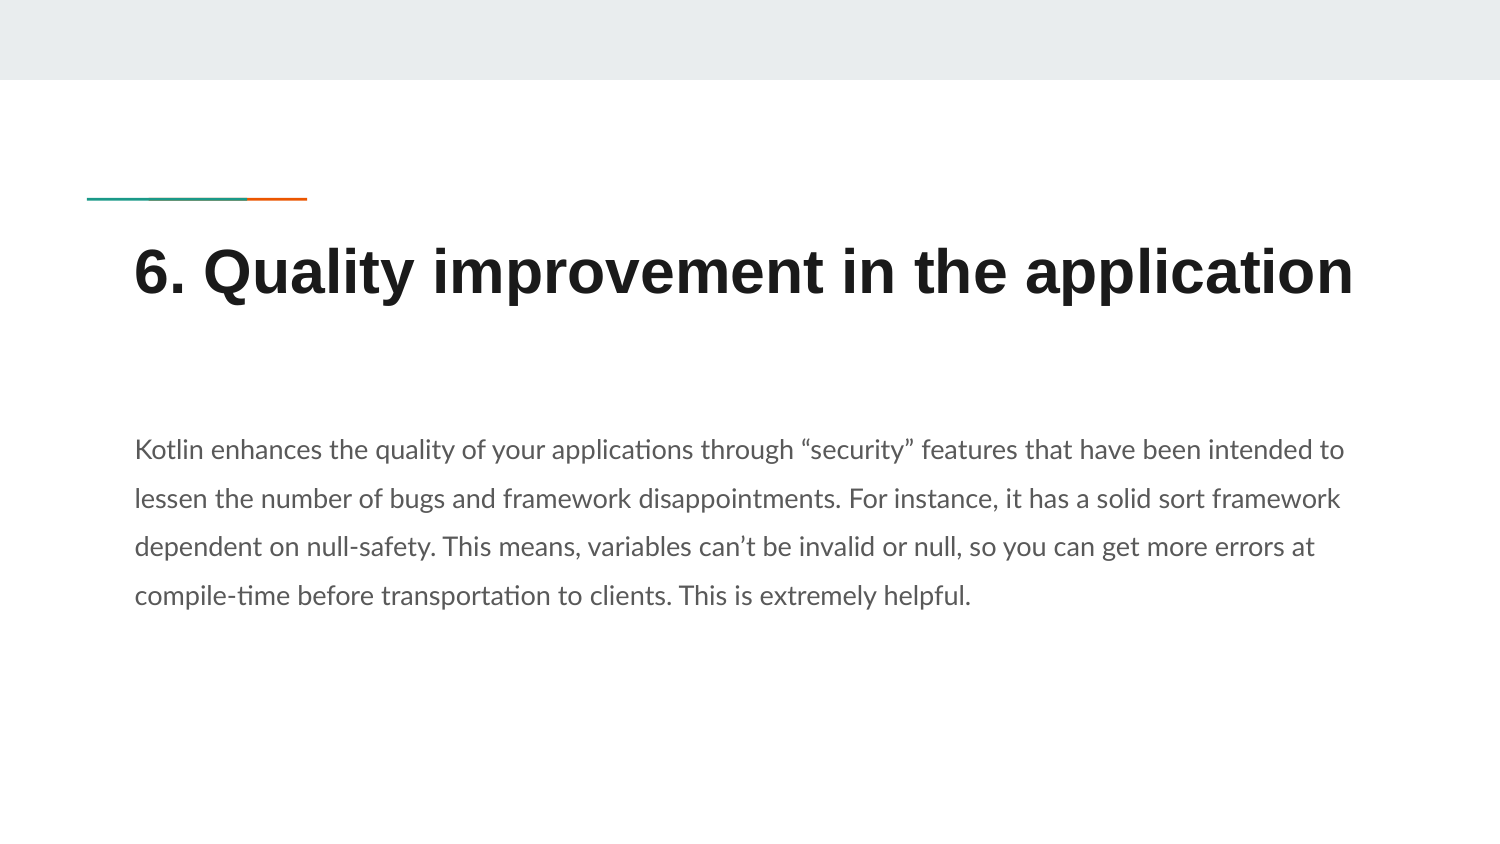

# 6. Quality improvement in the application

Kotlin enhances the quality of your applications through “security” features that have been intended to lessen the number of bugs and framework disappointments. For instance, it has a solid sort framework dependent on null-safety. This means, variables can’t be invalid or null, so you can get more errors at compile-time before transportation to clients. This is extremely helpful.